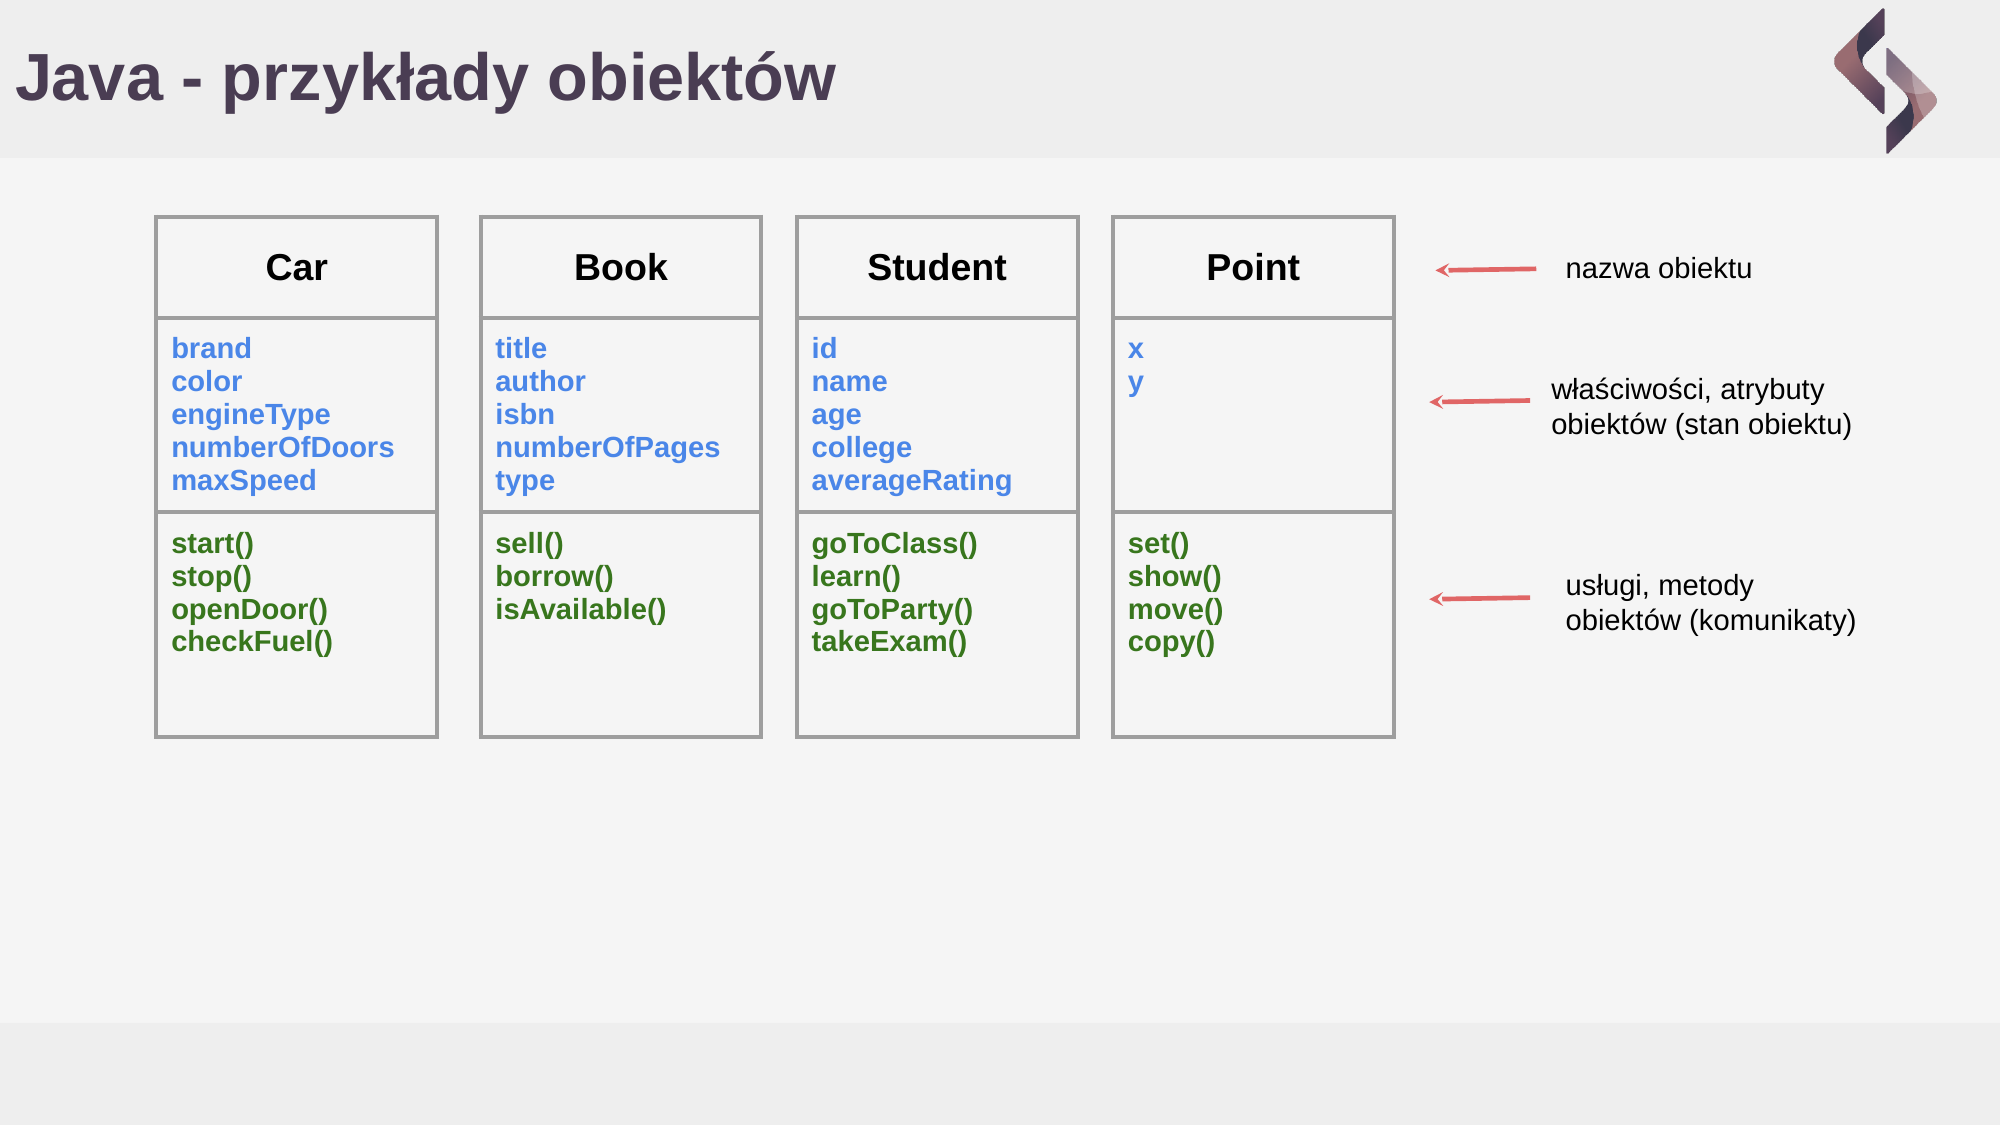

# Java - przykłady obiektów
| Car |
| --- |
| brand color engineType numberOfDoors maxSpeed |
| start() stop() openDoor() checkFuel() |
| Book |
| --- |
| title author isbn numberOfPages type |
| sell() borrow() isAvailable() |
| Student |
| --- |
| id name age college averageRating |
| goToClass() learn() goToParty() takeExam() |
| Point |
| --- |
| x y |
| set() show() move() copy() |
nazwa obiektu
właściwości, atrybuty obiektów (stan obiektu)
usługi, metody obiektów (komunikaty)